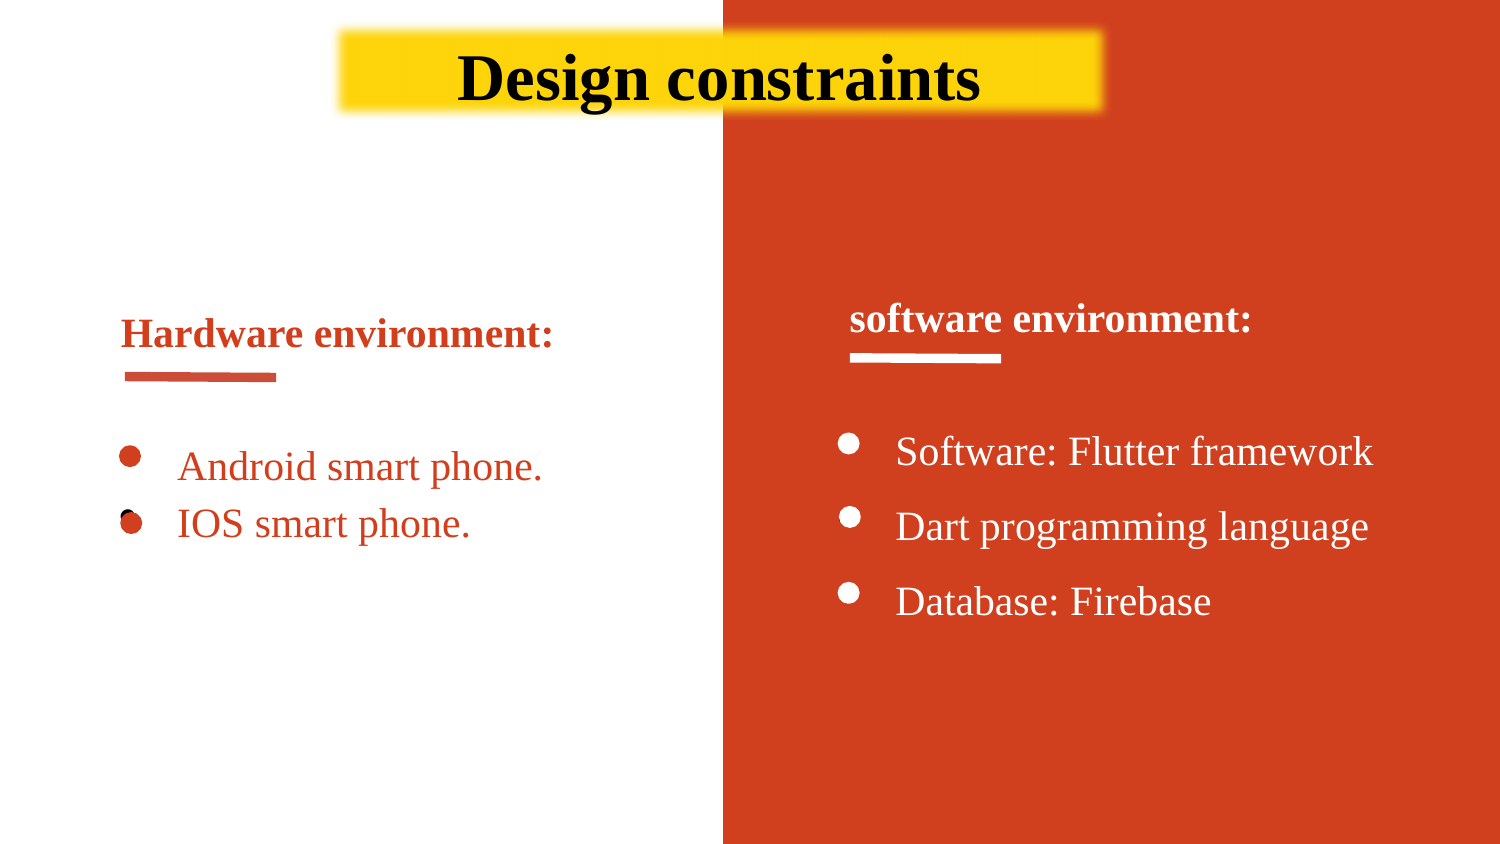

Design constraints
 software environment:

Software: Flutter framework
Dart programming language
Database: Firebase
Hardware environment:

Android smart phone.
IOS smart phone.